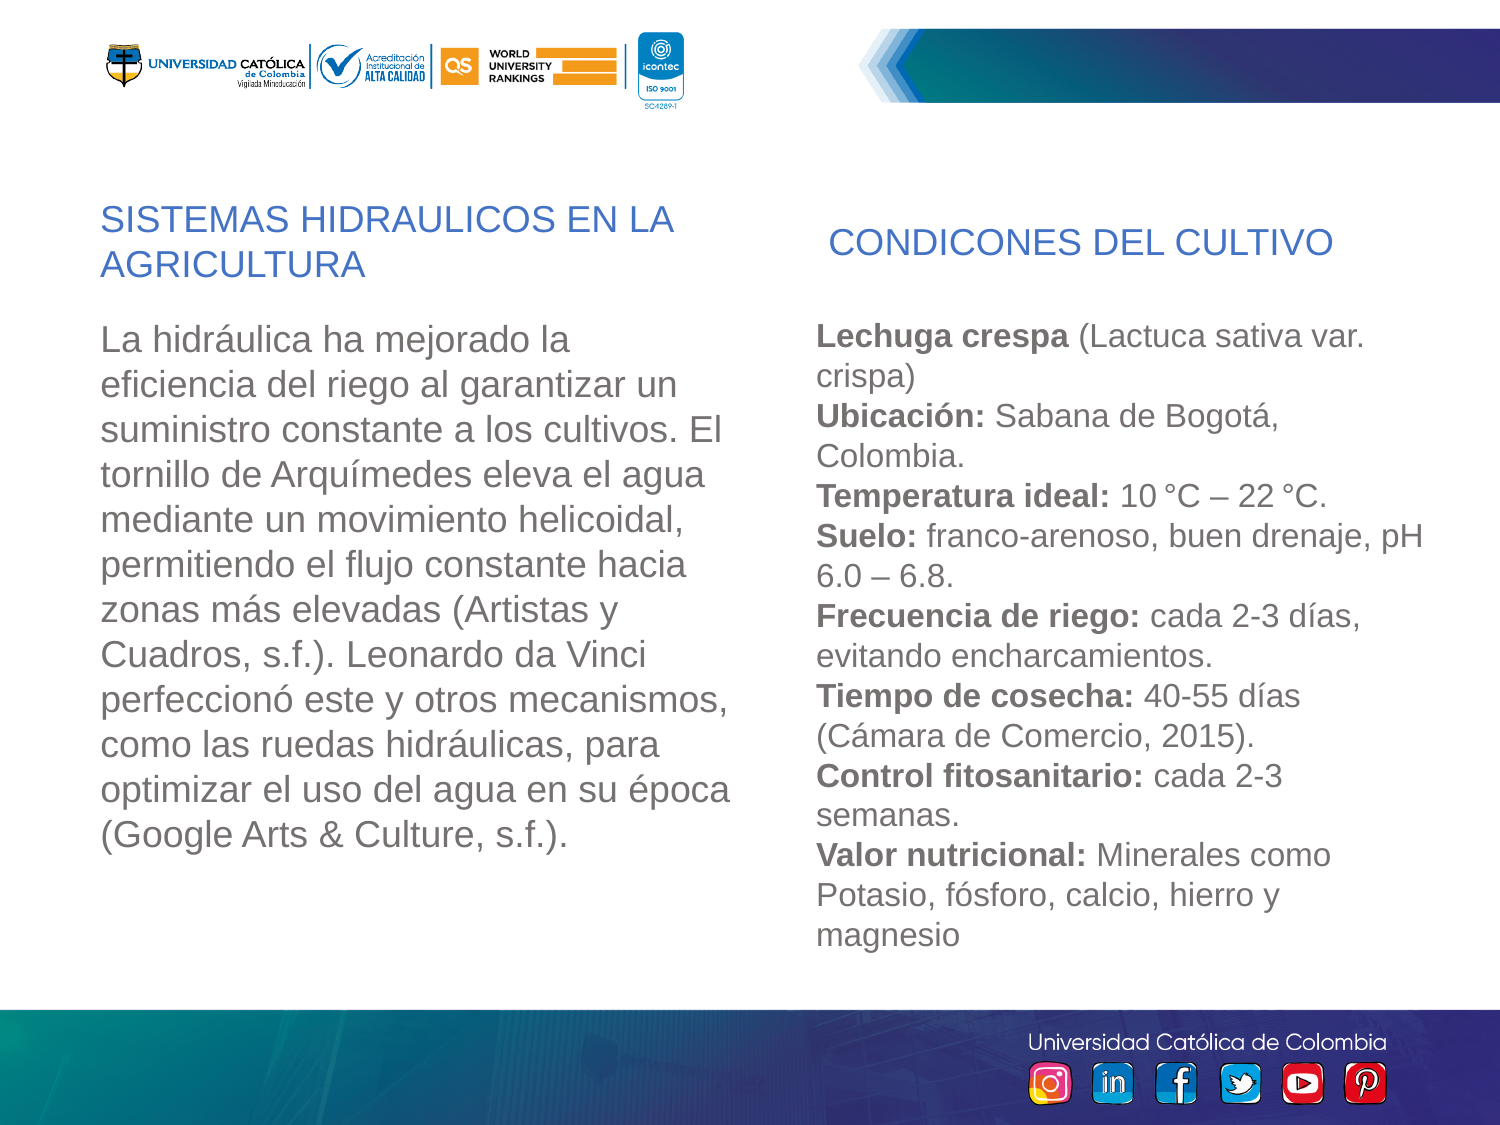

SISTEMAS HIDRAULICOS EN LA AGRICULTURA
CONDICONES DEL CULTIVO
La hidráulica ha mejorado la eficiencia del riego al garantizar un suministro constante a los cultivos. El tornillo de Arquímedes eleva el agua mediante un movimiento helicoidal, permitiendo el flujo constante hacia zonas más elevadas (Artistas y Cuadros, s.f.). Leonardo da Vinci perfeccionó este y otros mecanismos, como las ruedas hidráulicas, para optimizar el uso del agua en su época (Google Arts & Culture, s.f.).
Lechuga crespa (Lactuca sativa var. crispa)
Ubicación: Sabana de Bogotá, Colombia.
Temperatura ideal: 10 °C – 22 °C.
Suelo: franco‑arenoso, buen drenaje, pH 6.0 – 6.8.
Frecuencia de riego: cada 2‑3 días, evitando encharcamientos.
Tiempo de cosecha: 40‑55 días (Cámara de Comercio, 2015).
Control fitosanitario: cada 2‑3 semanas.
Valor nutricional: Minerales como Potasio, fósforo, calcio, hierro y magnesio